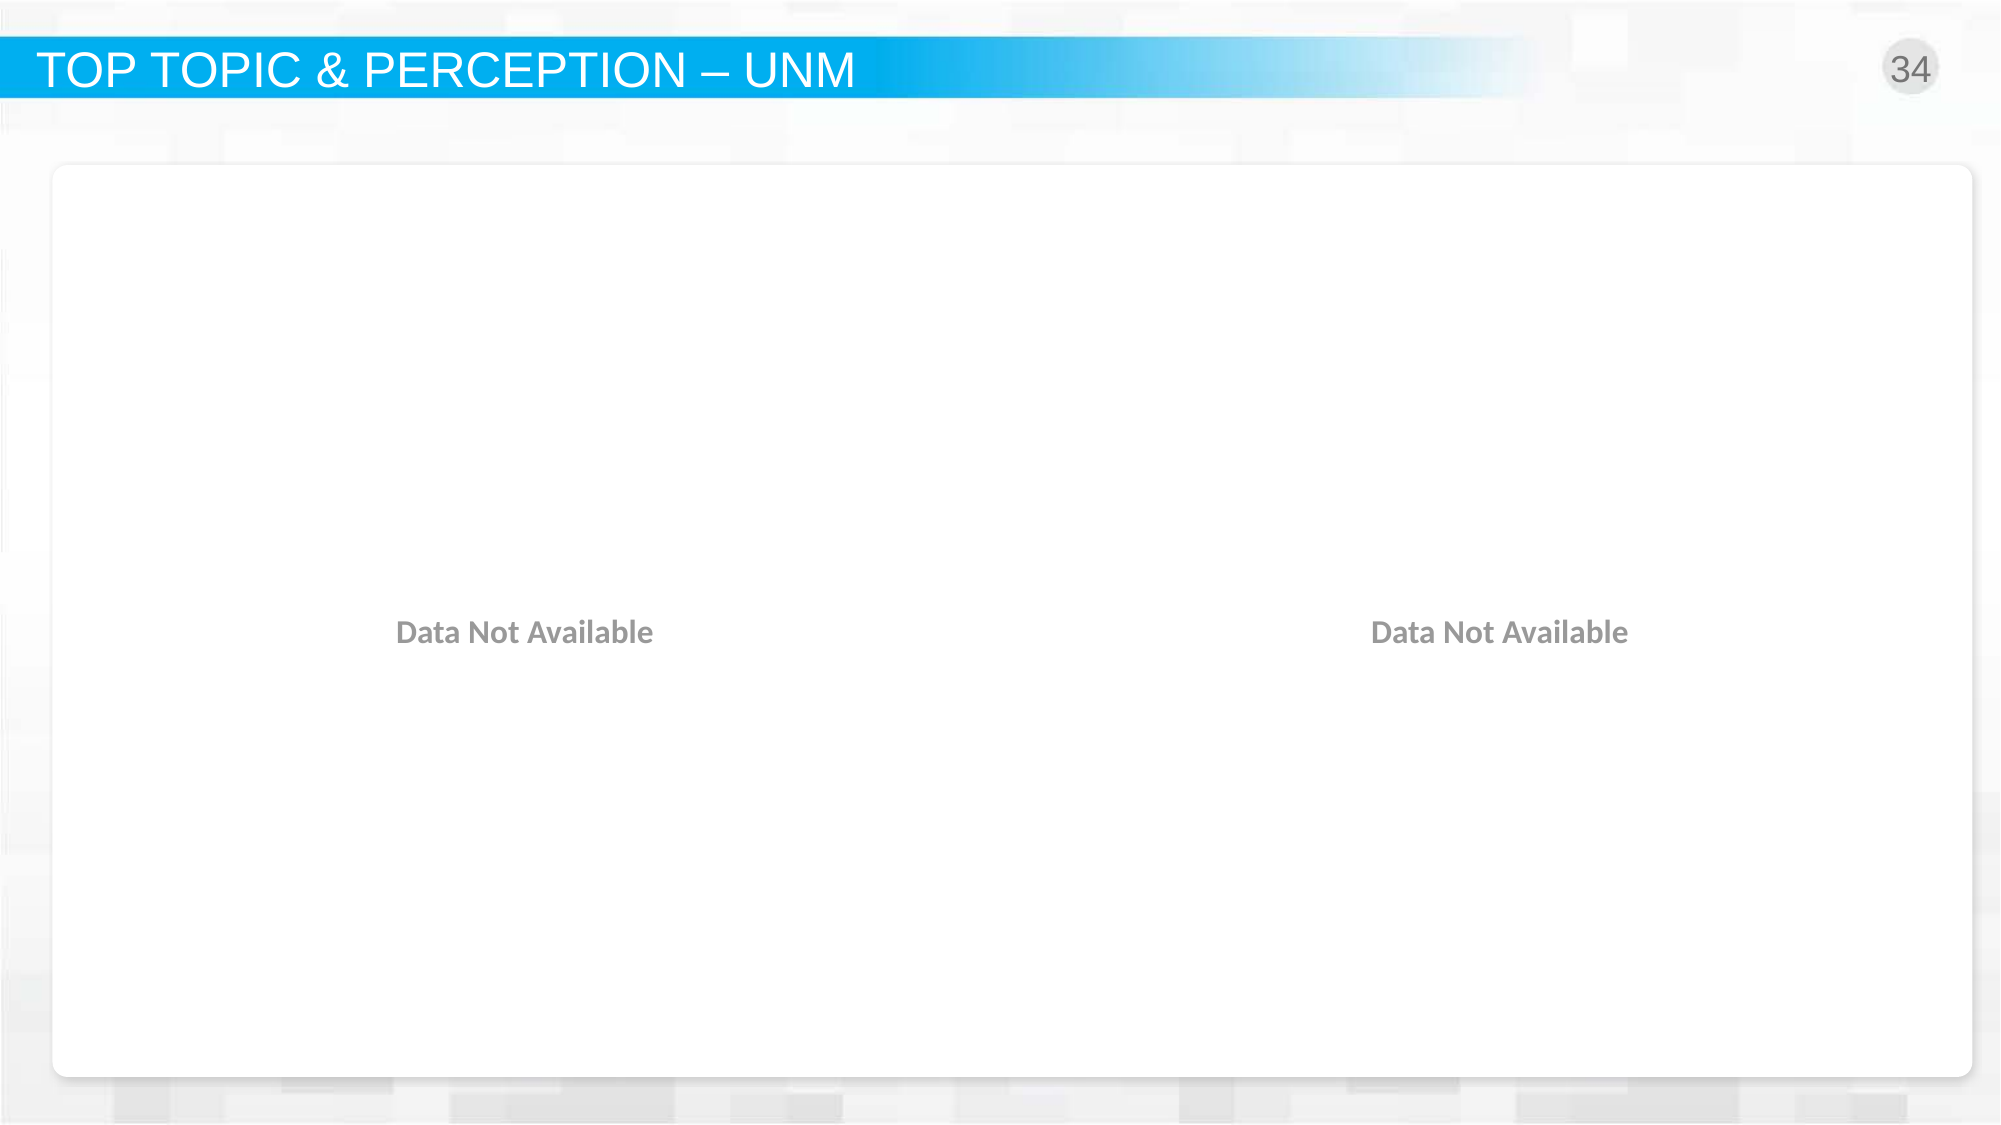

TOP TOPIC & PERCEPTION – UNM
34

Data Not Available
Data Not Available